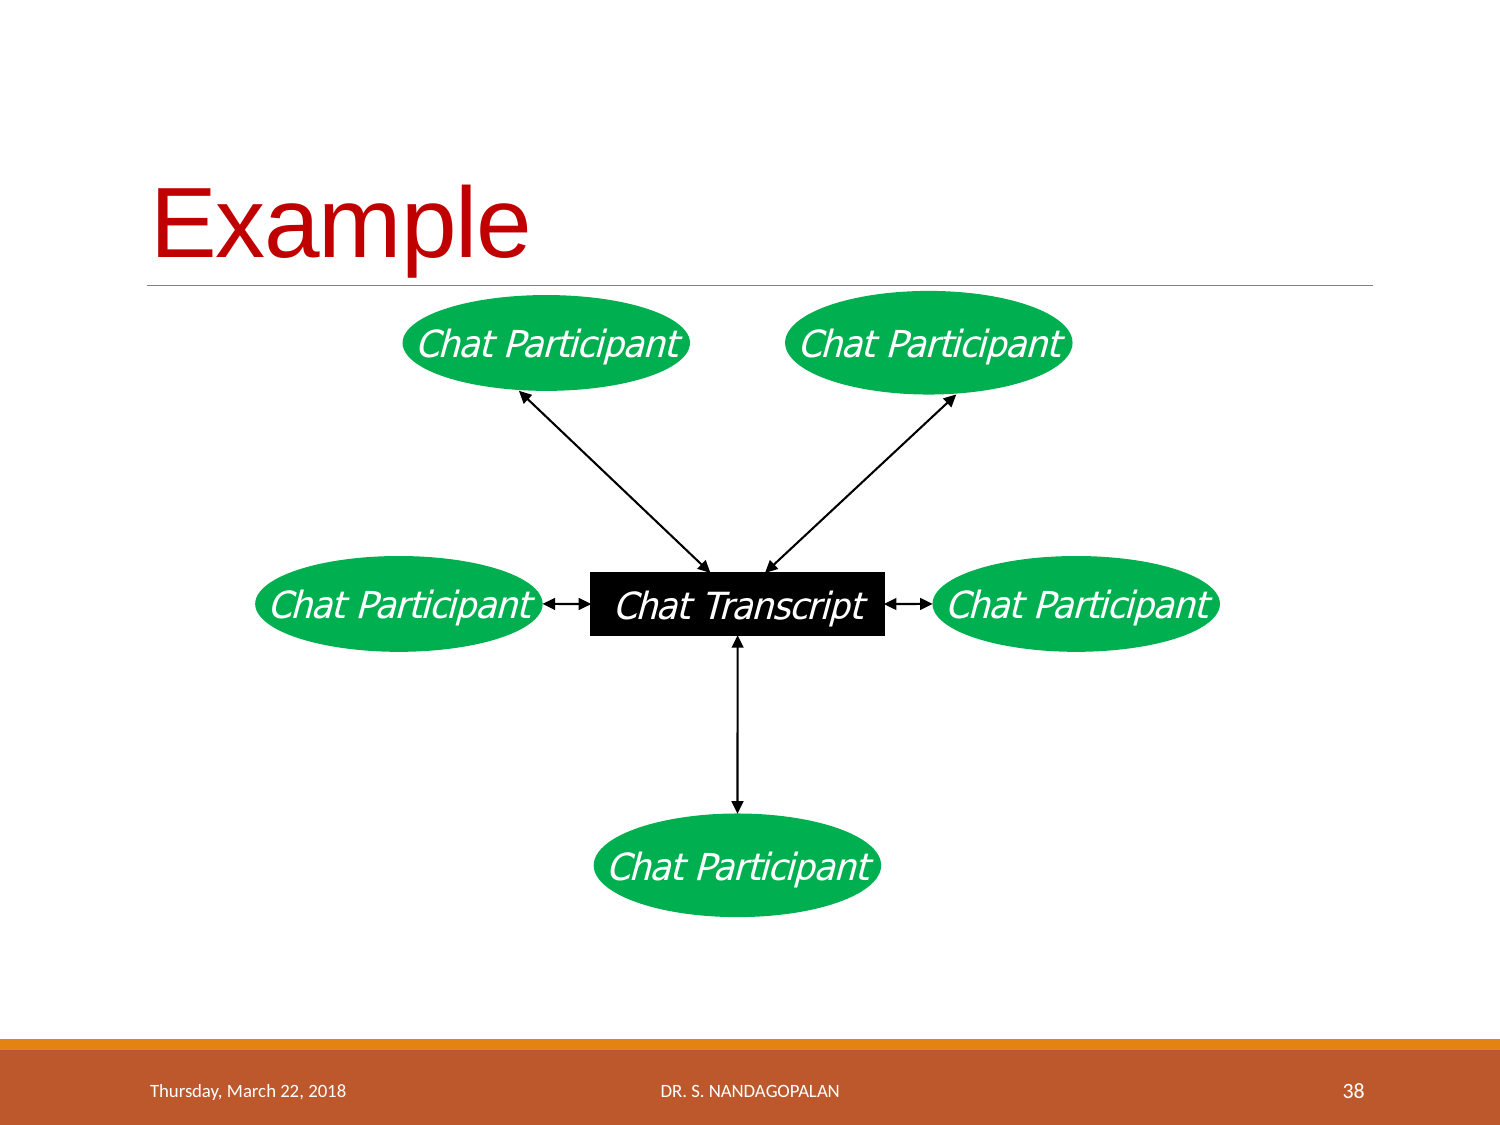

# Example
Chat Participant
Chat Participant

Chat Participant
Chat Participant
Chat Transcript
Chat Participant
Thursday, March 22, 2018
Dr. S. Nandagopalan
38